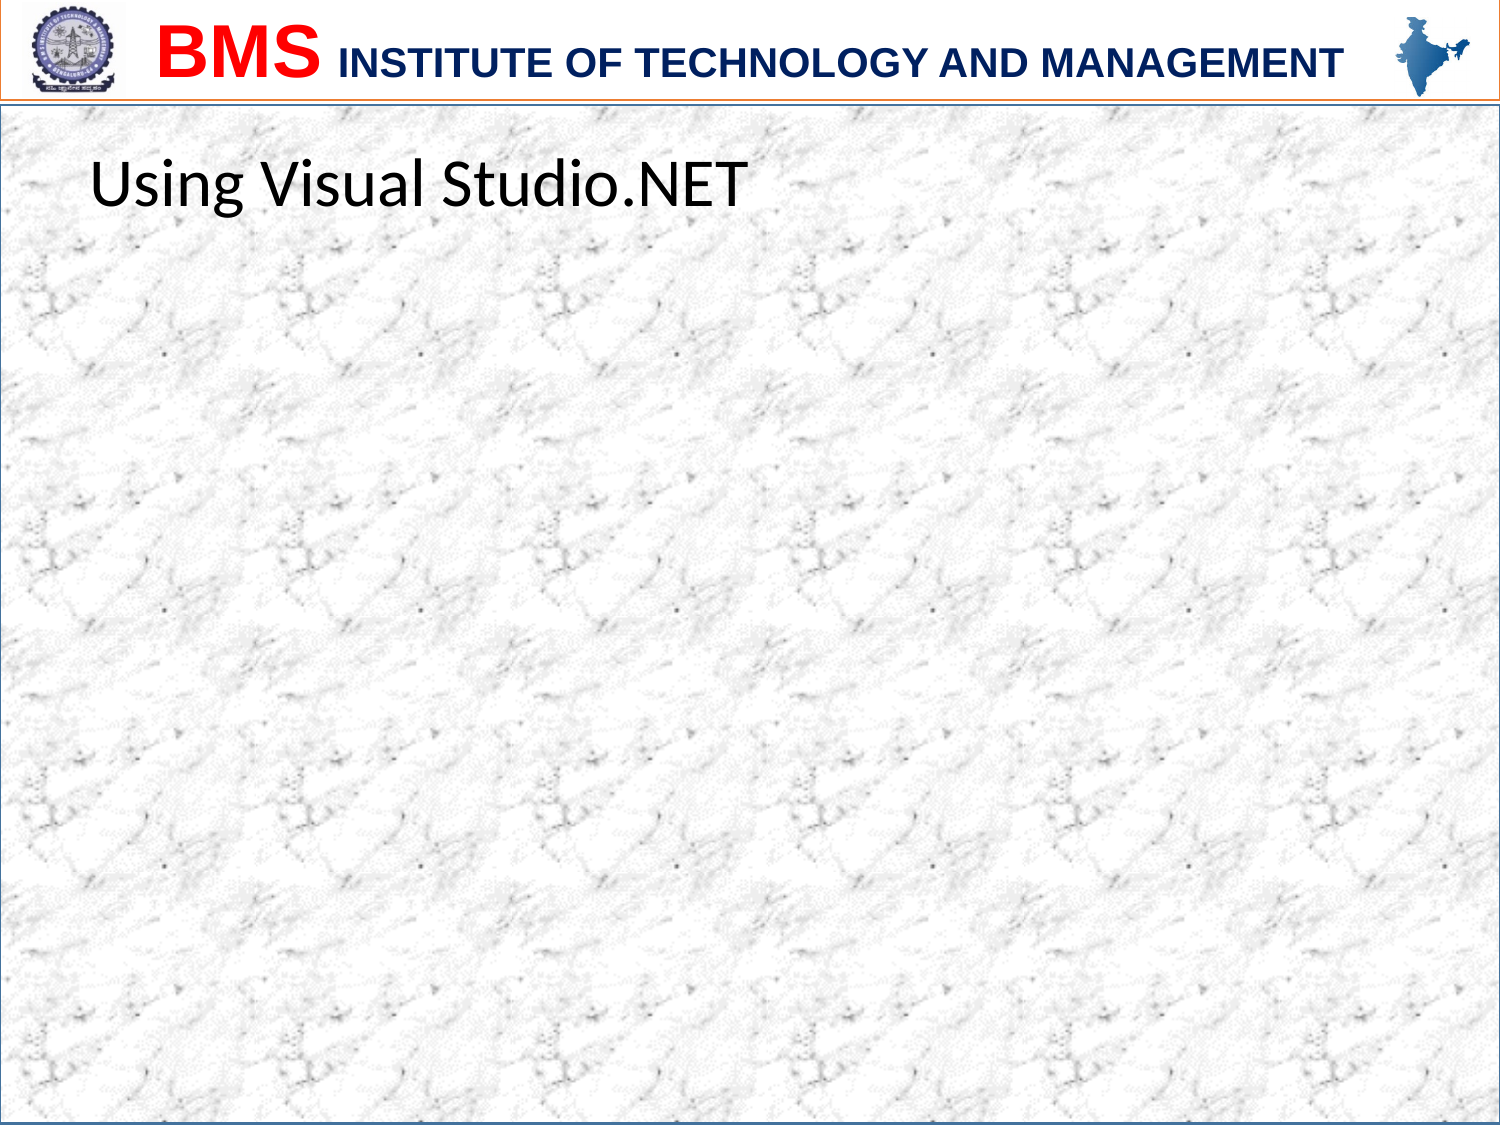

# Using Visual Studio.NET
Windows
Solution Explorer
Class View
Properties
Output
Task List
Object Browser
Server Explorer
Toolbox